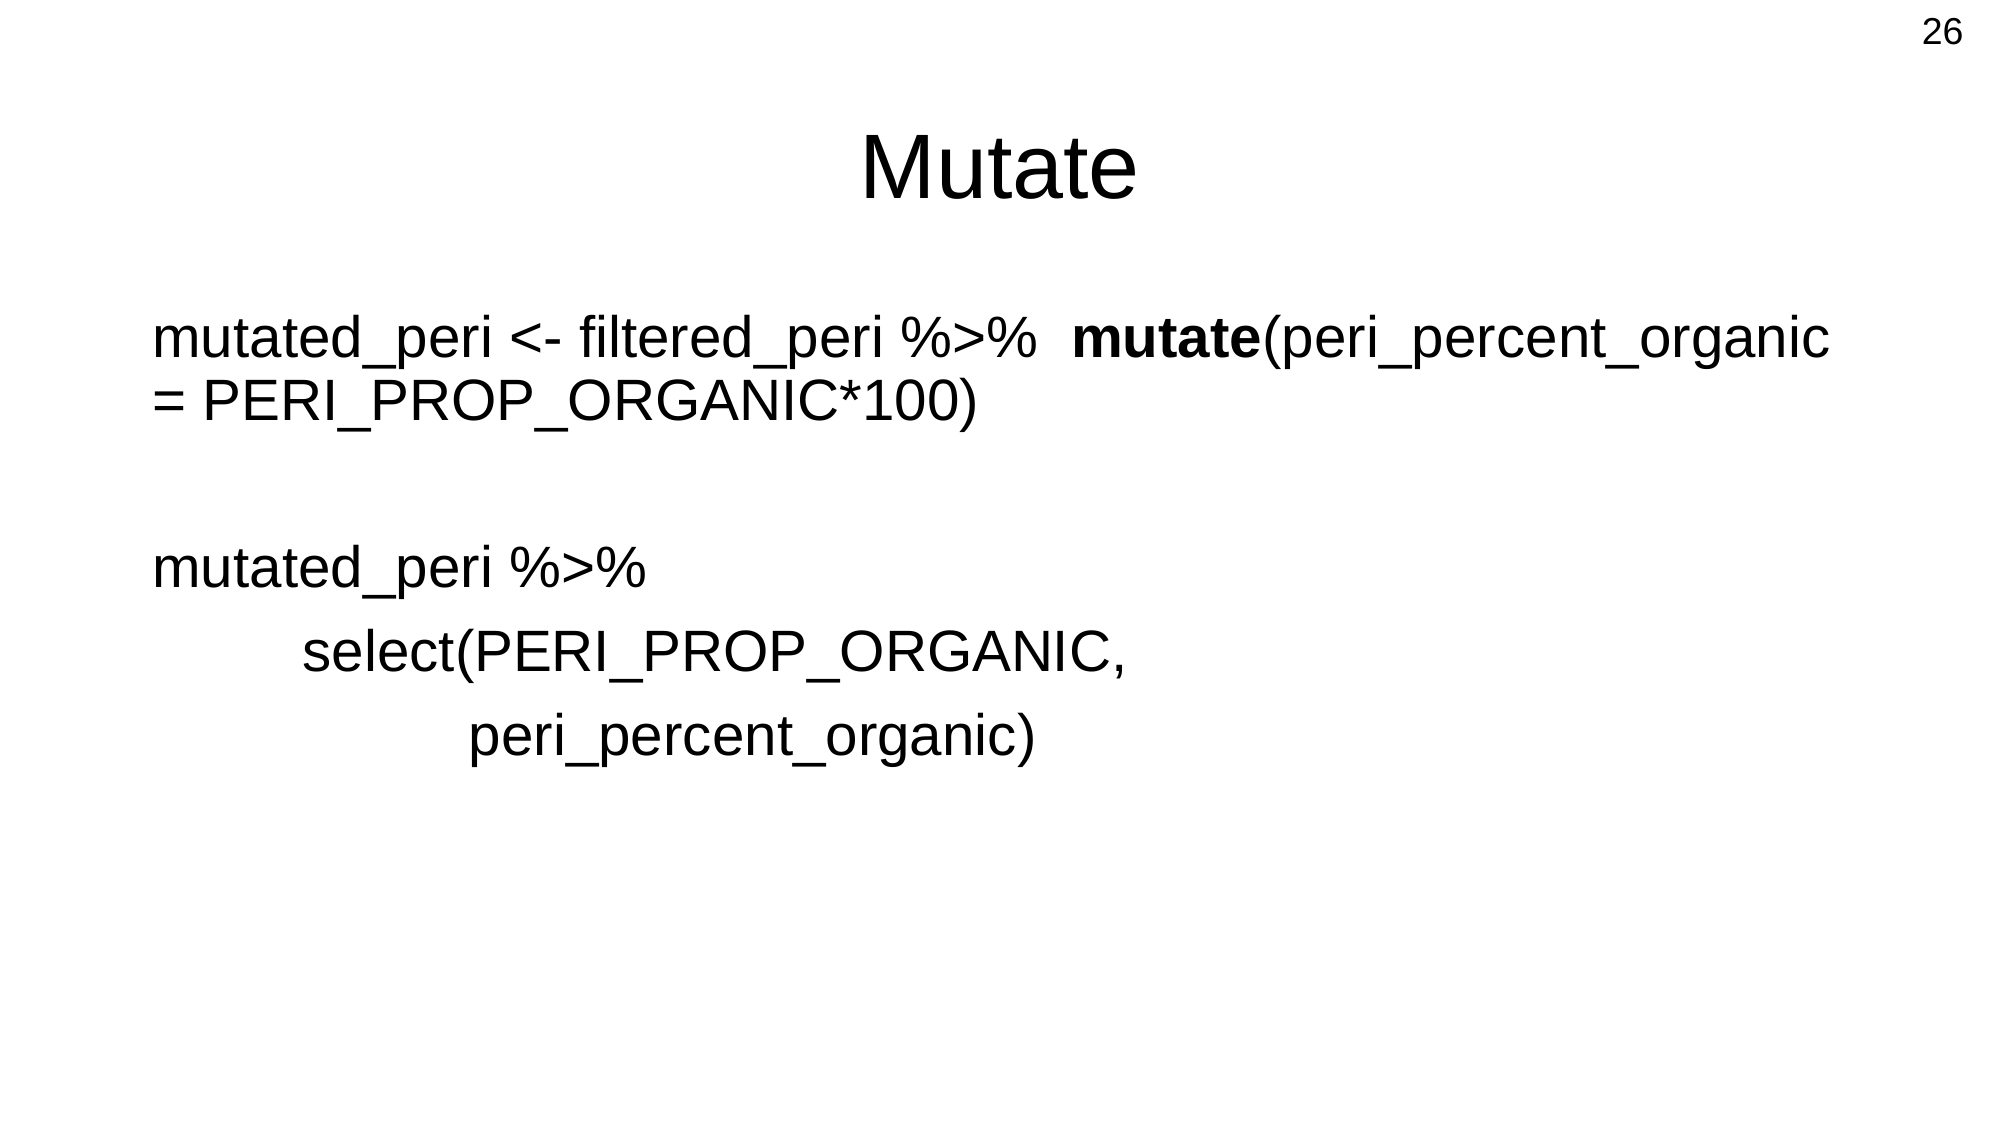

26
# Mutate
mutated_peri <- filtered_peri %>%  mutate(peri_percent_organic = PERI_PROP_ORGANIC*100)

mutated_peri %>%
	select(PERI_PROP_ORGANIC,
		 peri_percent_organic)